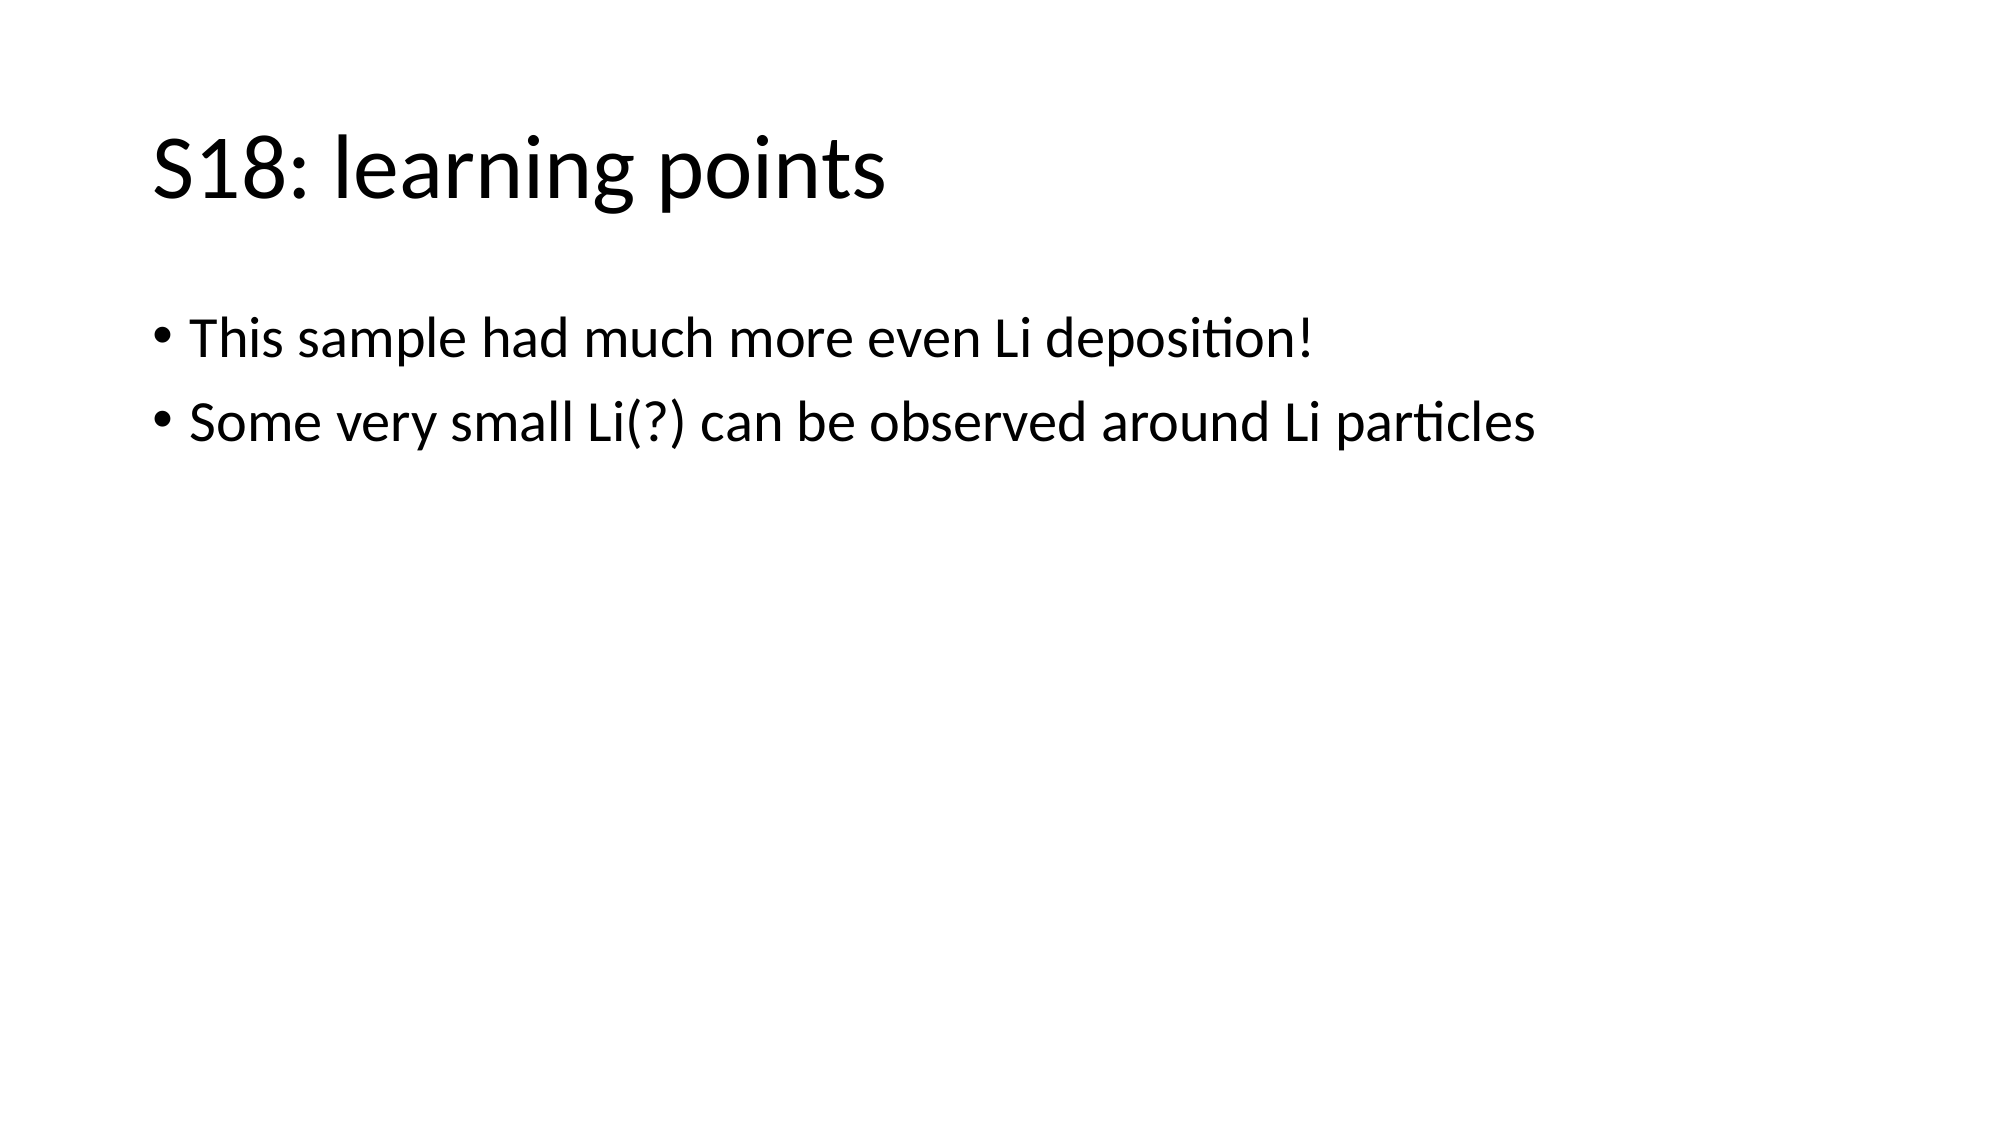

# S18: learning points
This sample had much more even Li deposition!
Some very small Li(?) can be observed around Li particles